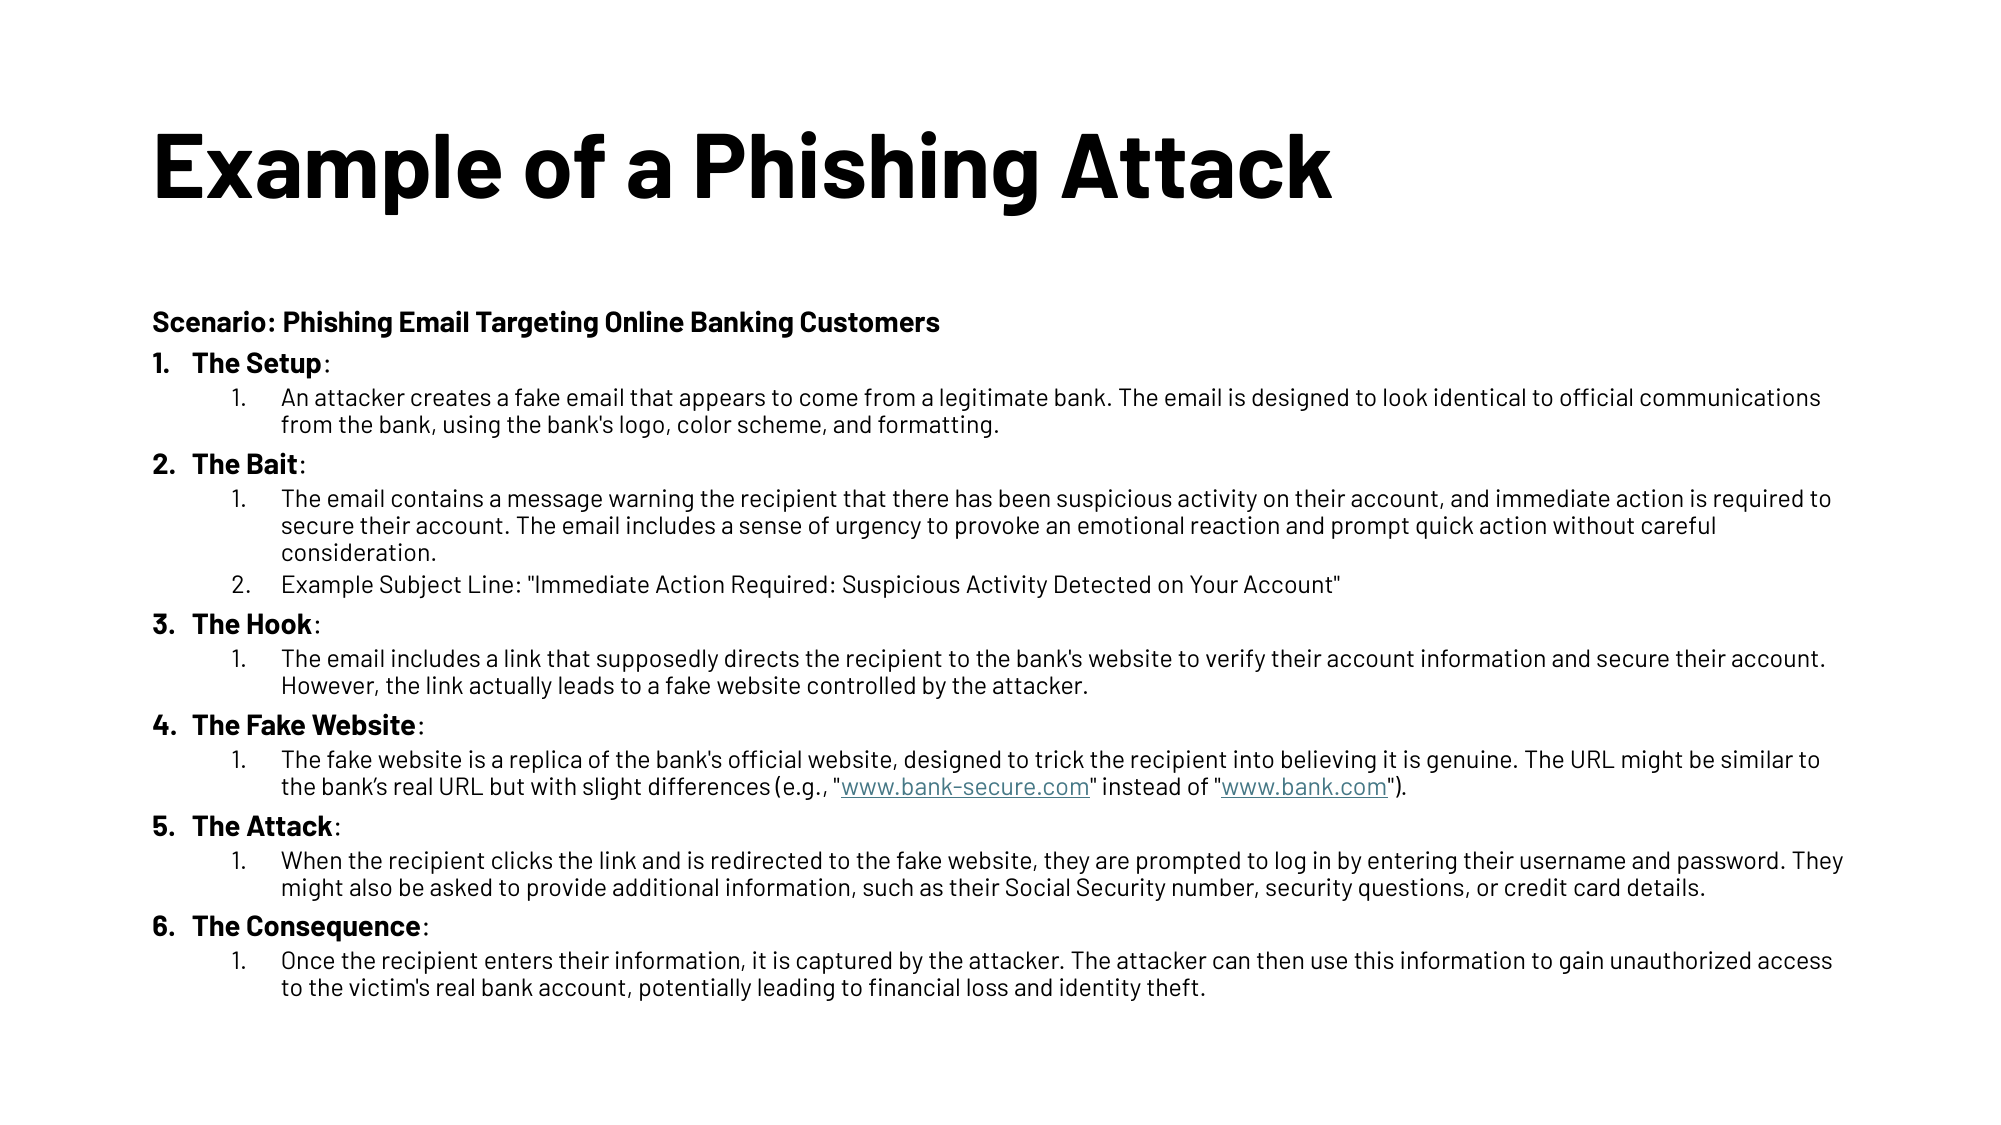

# Example of a Phishing Attack
Scenario: Phishing Email Targeting Online Banking Customers
The Setup:
An attacker creates a fake email that appears to come from a legitimate bank. The email is designed to look identical to official communications from the bank, using the bank's logo, color scheme, and formatting.
The Bait:
The email contains a message warning the recipient that there has been suspicious activity on their account, and immediate action is required to secure their account. The email includes a sense of urgency to provoke an emotional reaction and prompt quick action without careful consideration.
Example Subject Line: "Immediate Action Required: Suspicious Activity Detected on Your Account"
The Hook:
The email includes a link that supposedly directs the recipient to the bank's website to verify their account information and secure their account. However, the link actually leads to a fake website controlled by the attacker.
The Fake Website:
The fake website is a replica of the bank's official website, designed to trick the recipient into believing it is genuine. The URL might be similar to the bank’s real URL but with slight differences (e.g., "www.bank-secure.com" instead of "www.bank.com").
The Attack:
When the recipient clicks the link and is redirected to the fake website, they are prompted to log in by entering their username and password. They might also be asked to provide additional information, such as their Social Security number, security questions, or credit card details.
The Consequence:
Once the recipient enters their information, it is captured by the attacker. The attacker can then use this information to gain unauthorized access to the victim's real bank account, potentially leading to financial loss and identity theft.